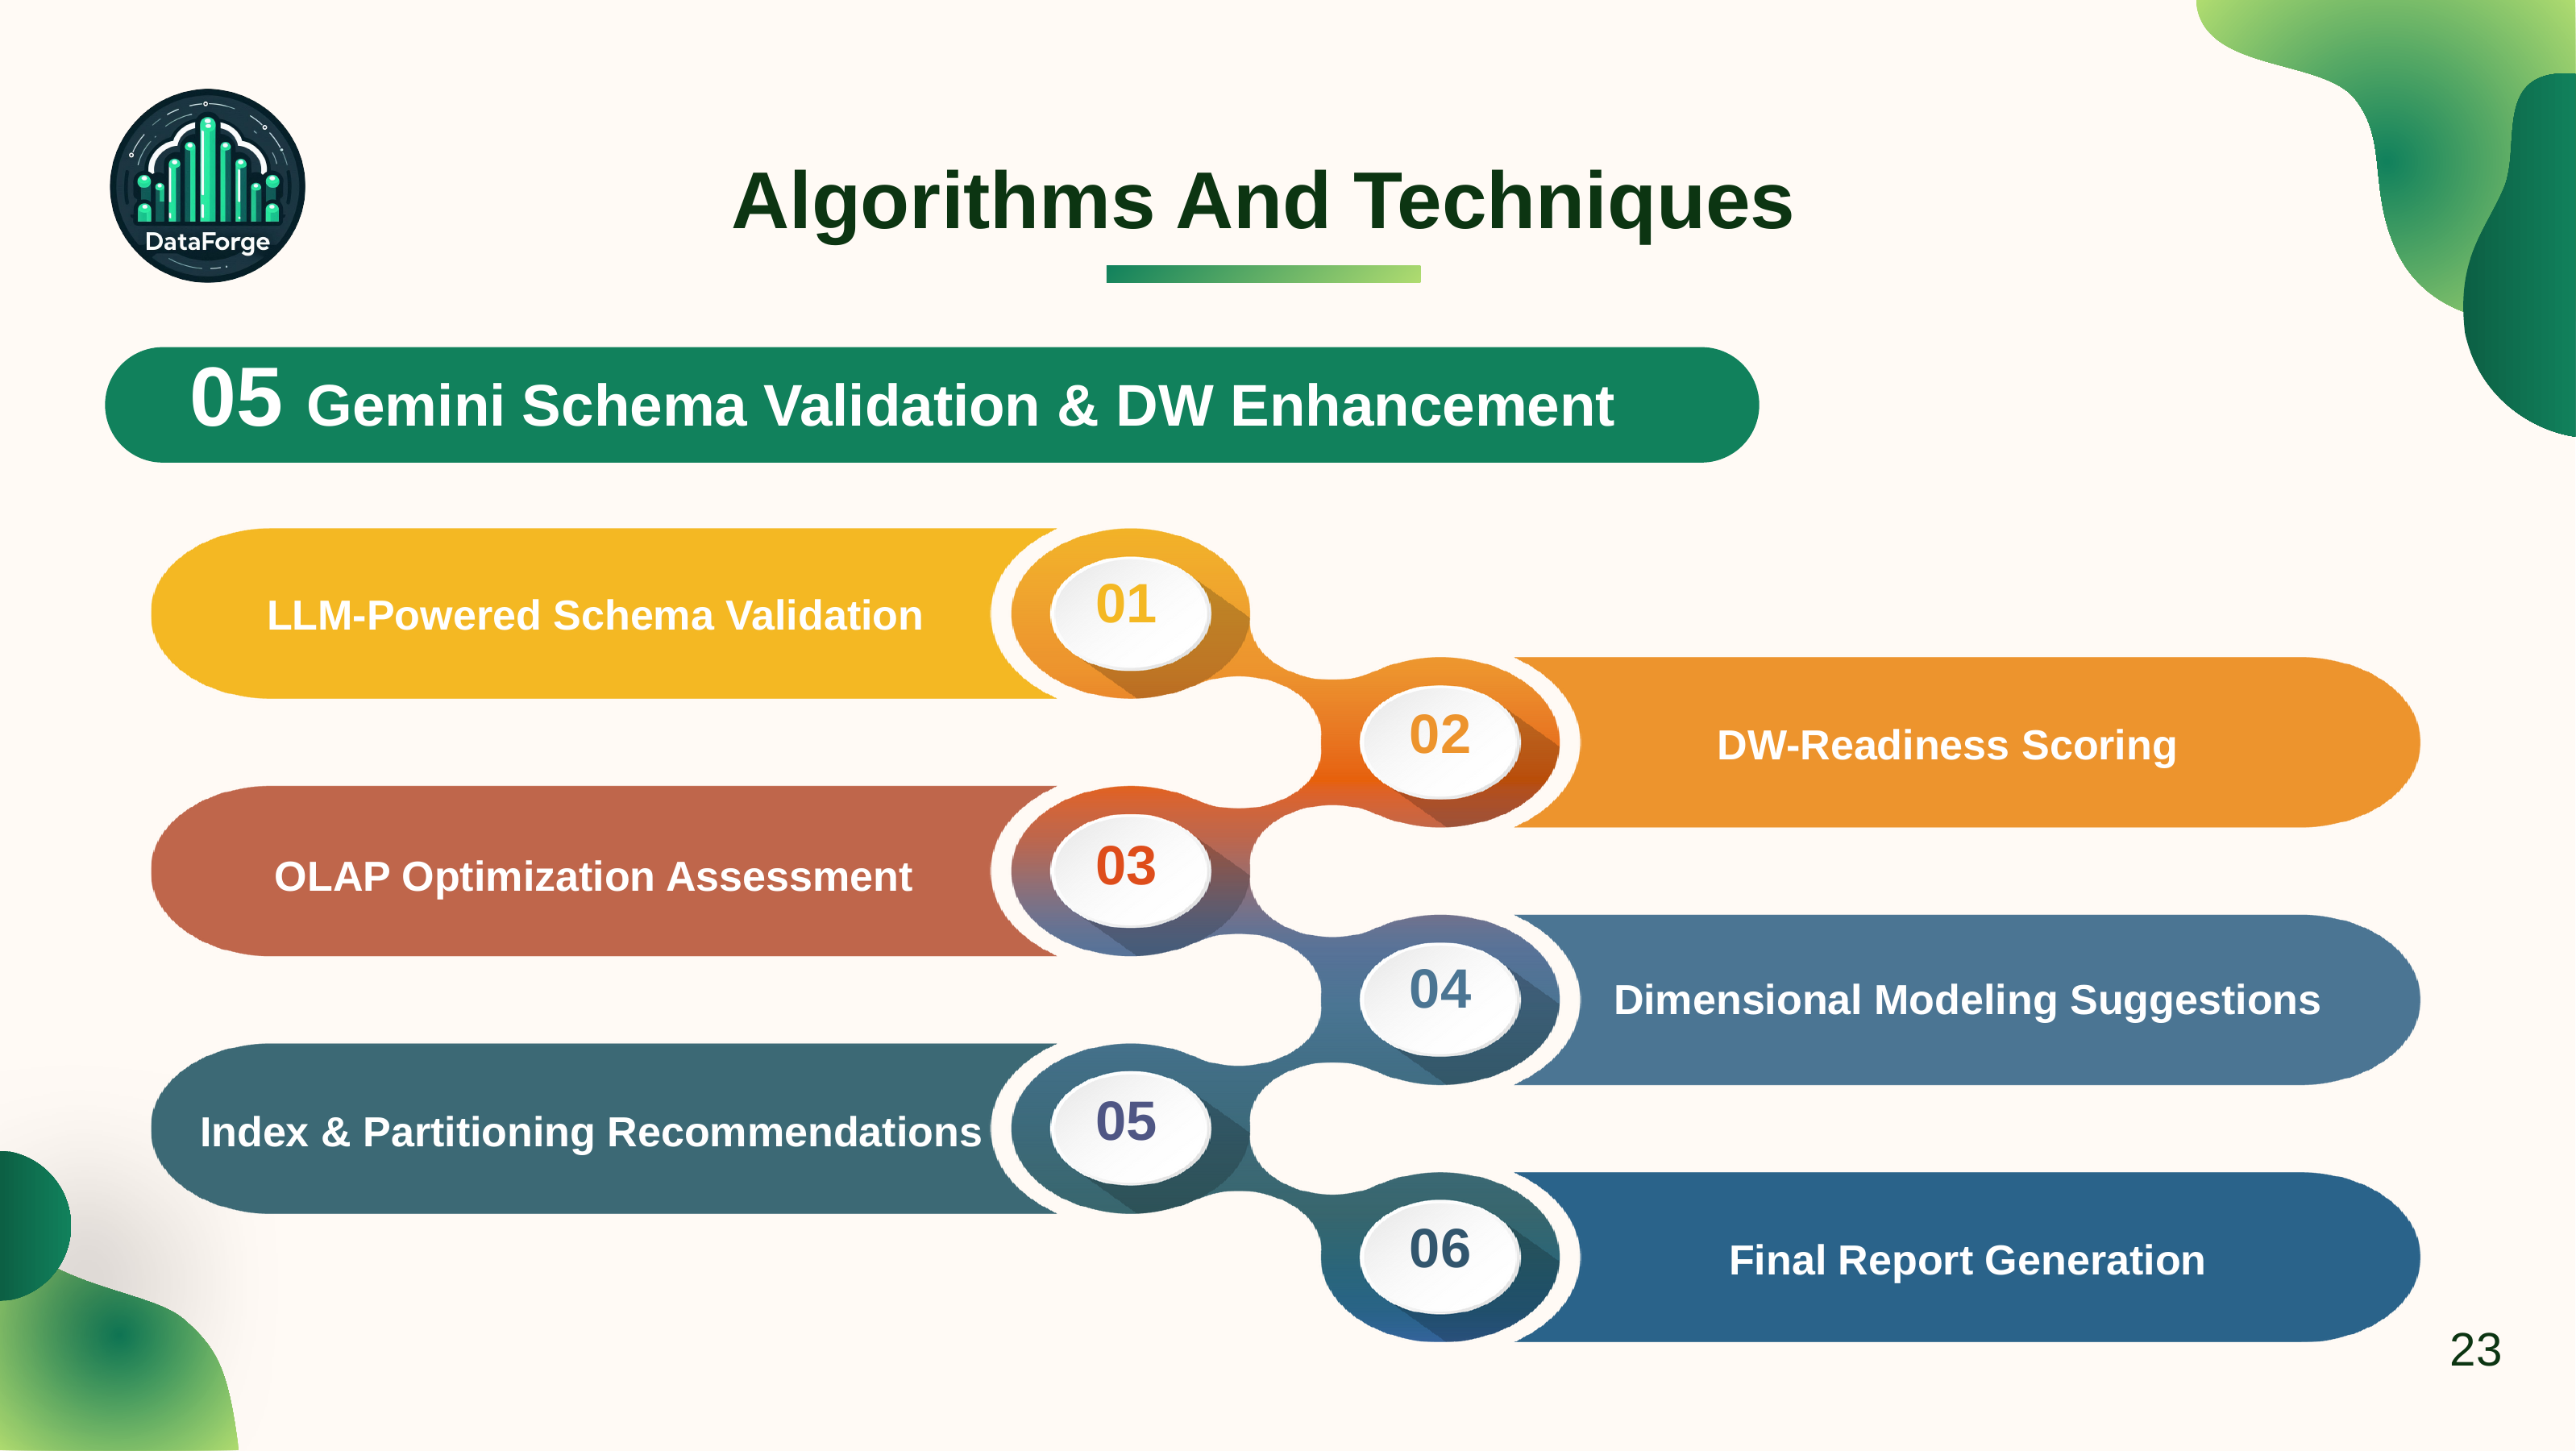

Algorithms And Techniques

05 Gemini Schema Validation & DW Enhancement

01
LLM-Powered Schema Validation
02
DW-Readiness Scoring
03
OLAP Optimization Assessment
04
Dimensional Modeling Suggestions
05
Index & Partitioning Recommendations
06
Final Report Generation
23